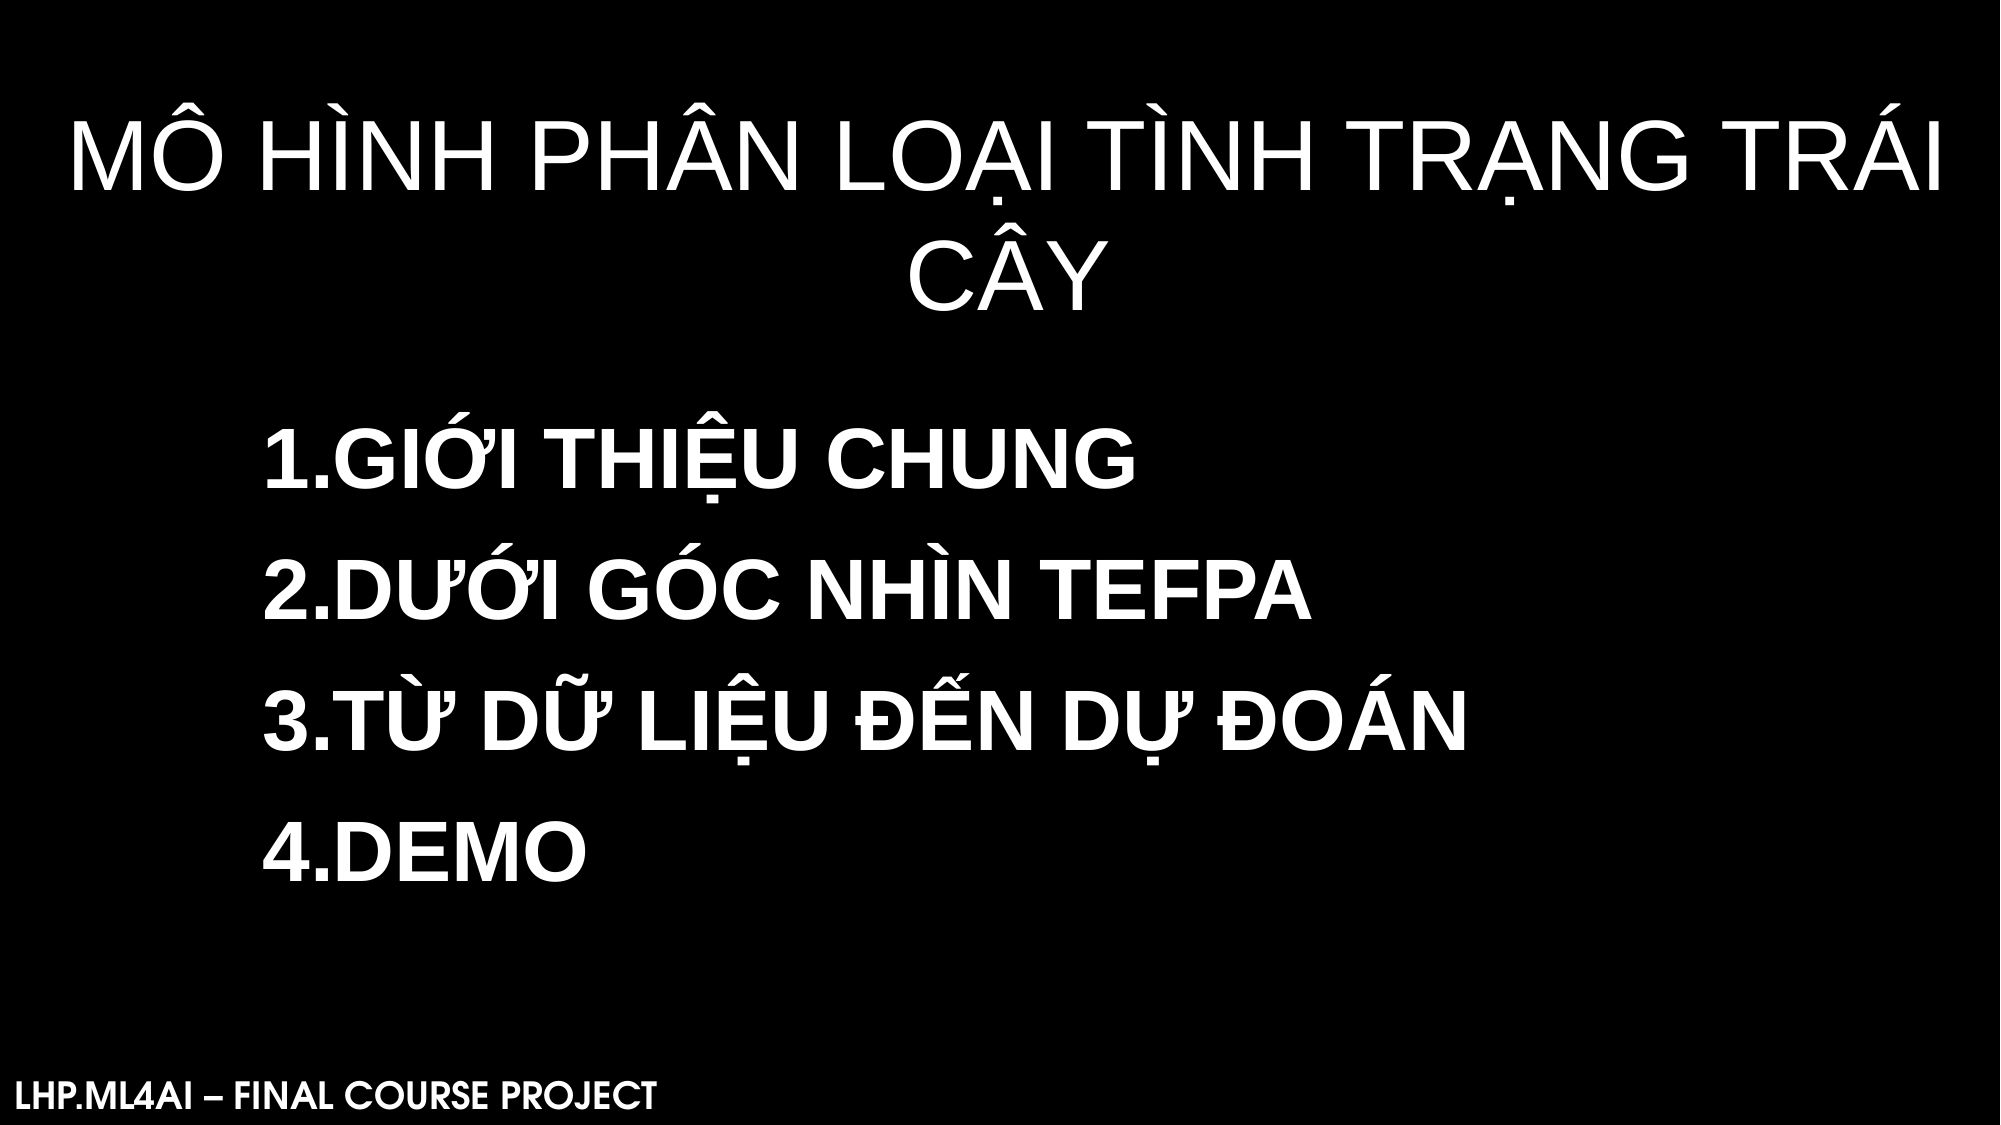

MÔ HÌNH PHÂN LOẠI TÌNH TRẠNG TRÁI CÂY
Giới thiệu chung
Dưới góc nhìn tefpa
Từ dữ liệu đến dự đoán
demo
LHP.ML4AI – FINAL COURSE PROJECT